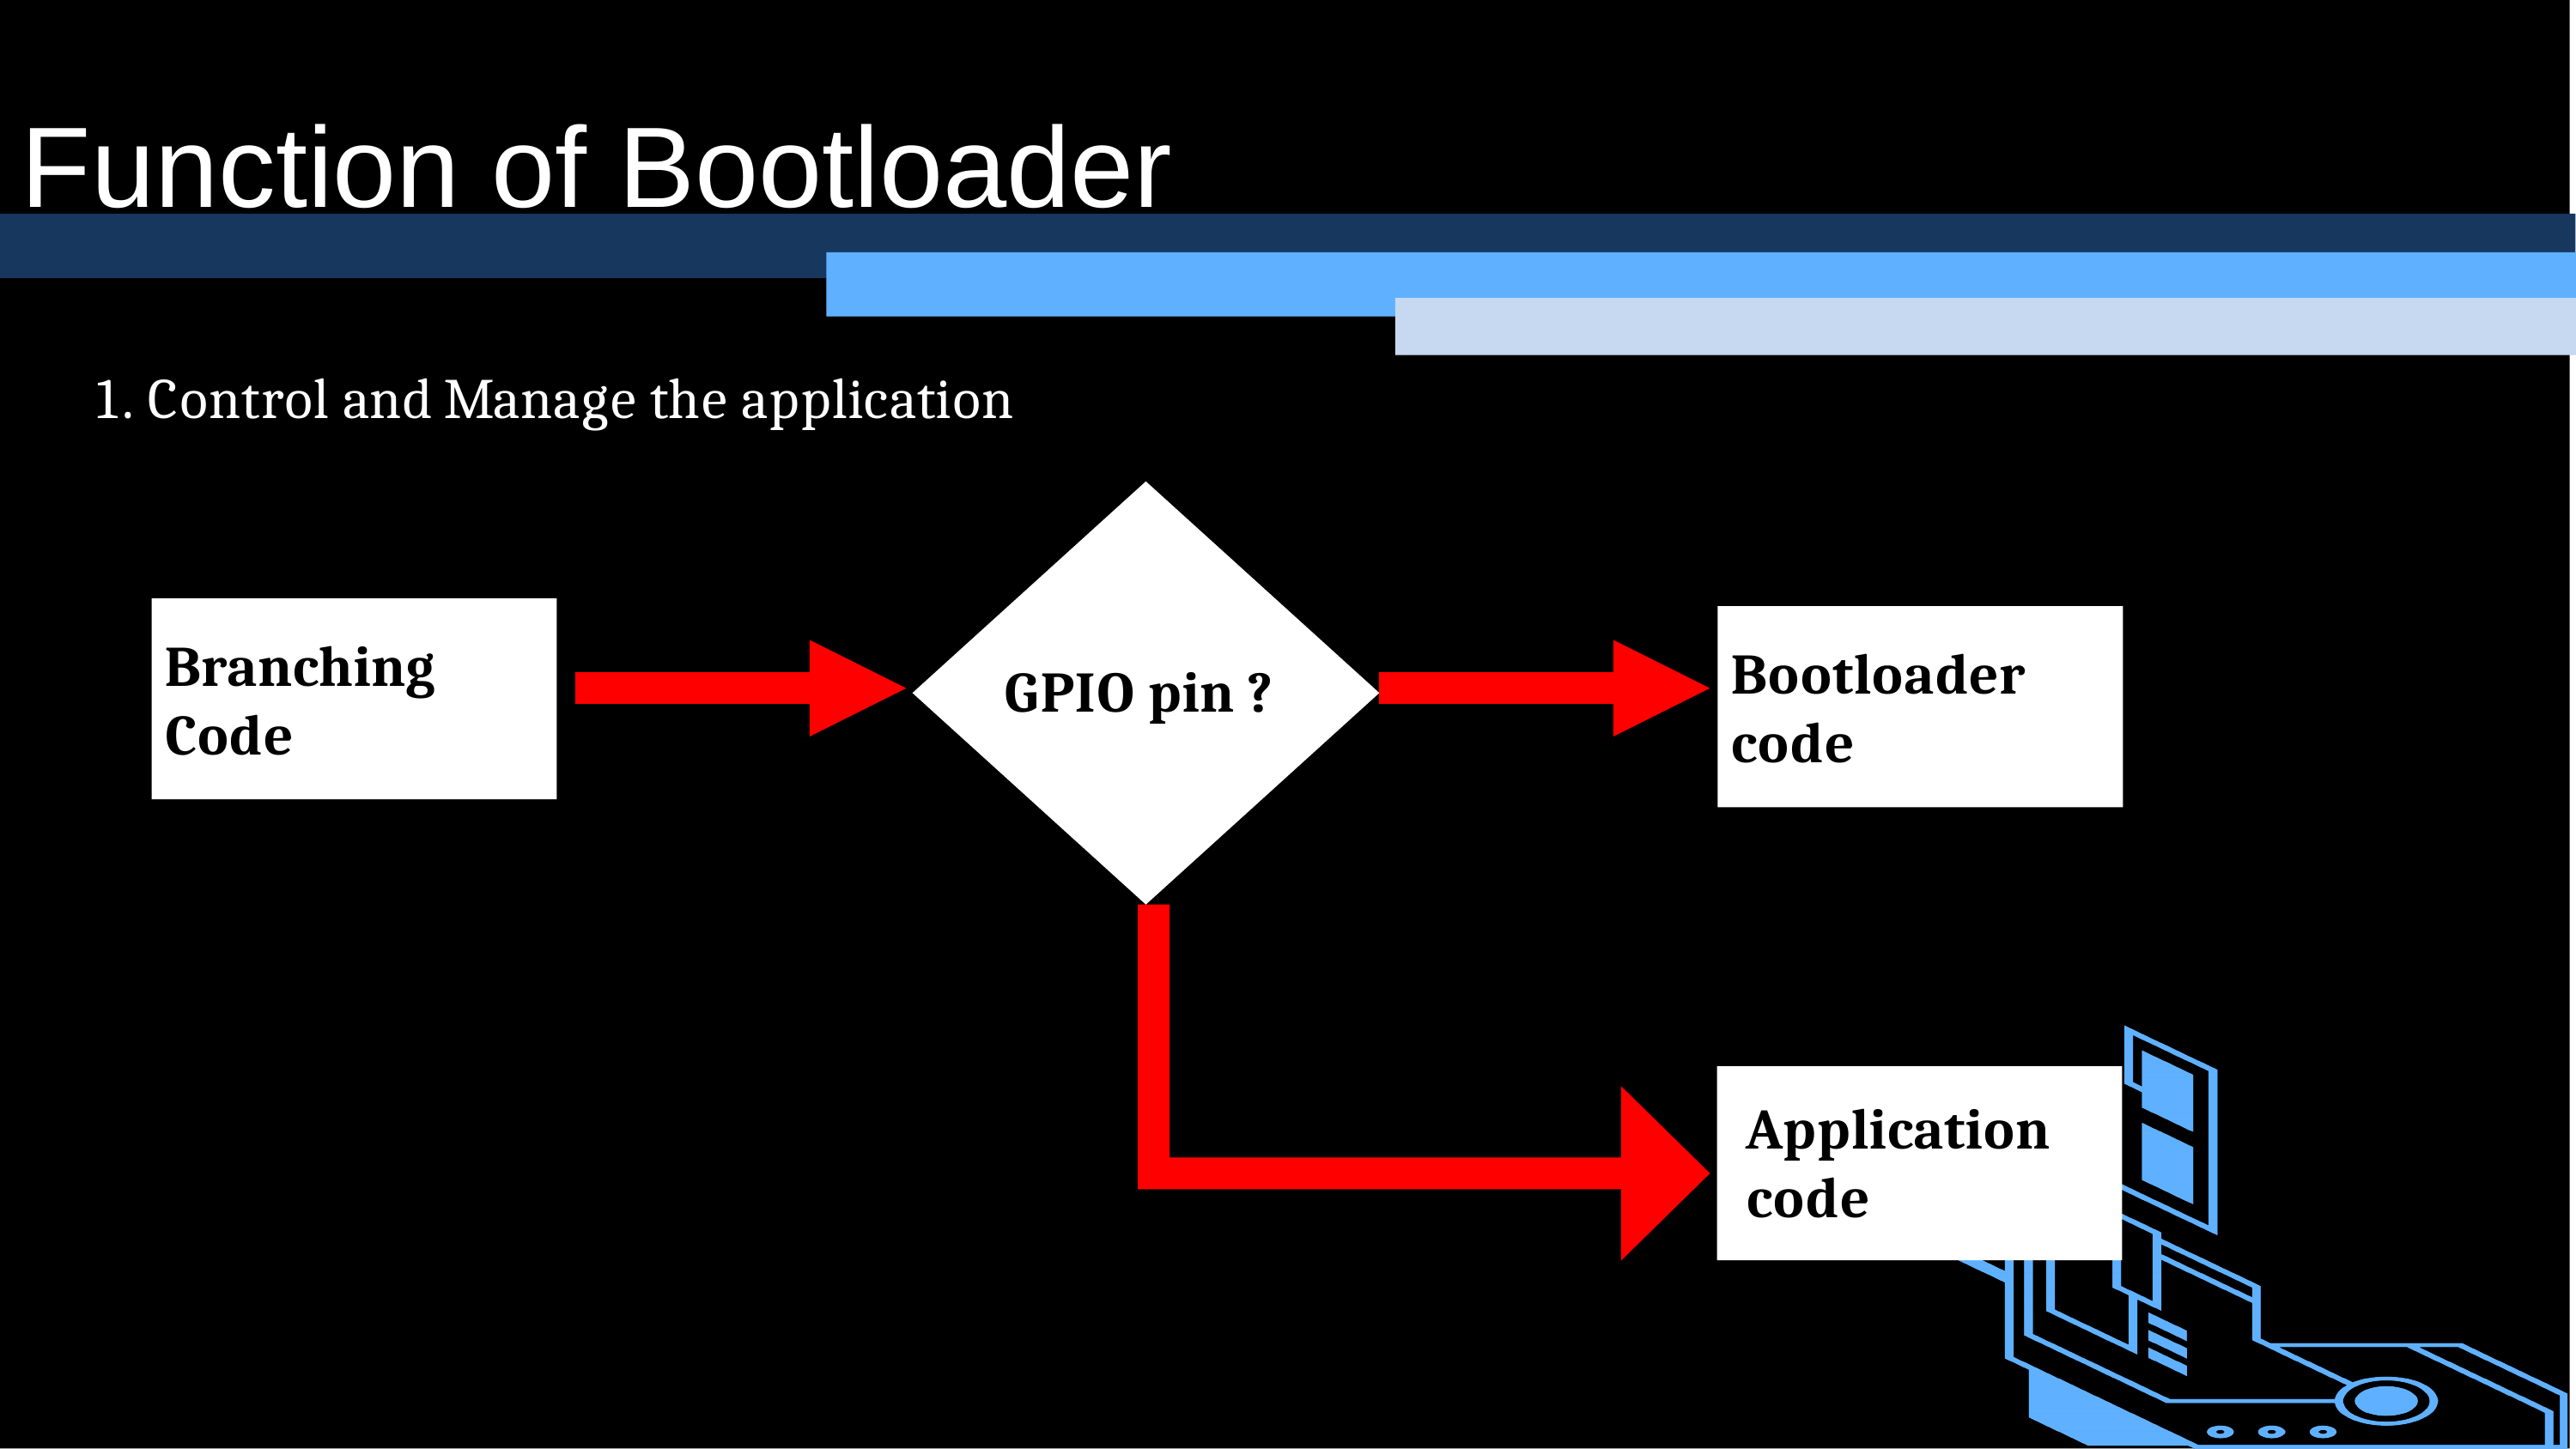

Function of Bootloader

1. Control and Manage the application

Branching Code
Bootloader code
GPIO pin ?

Application code